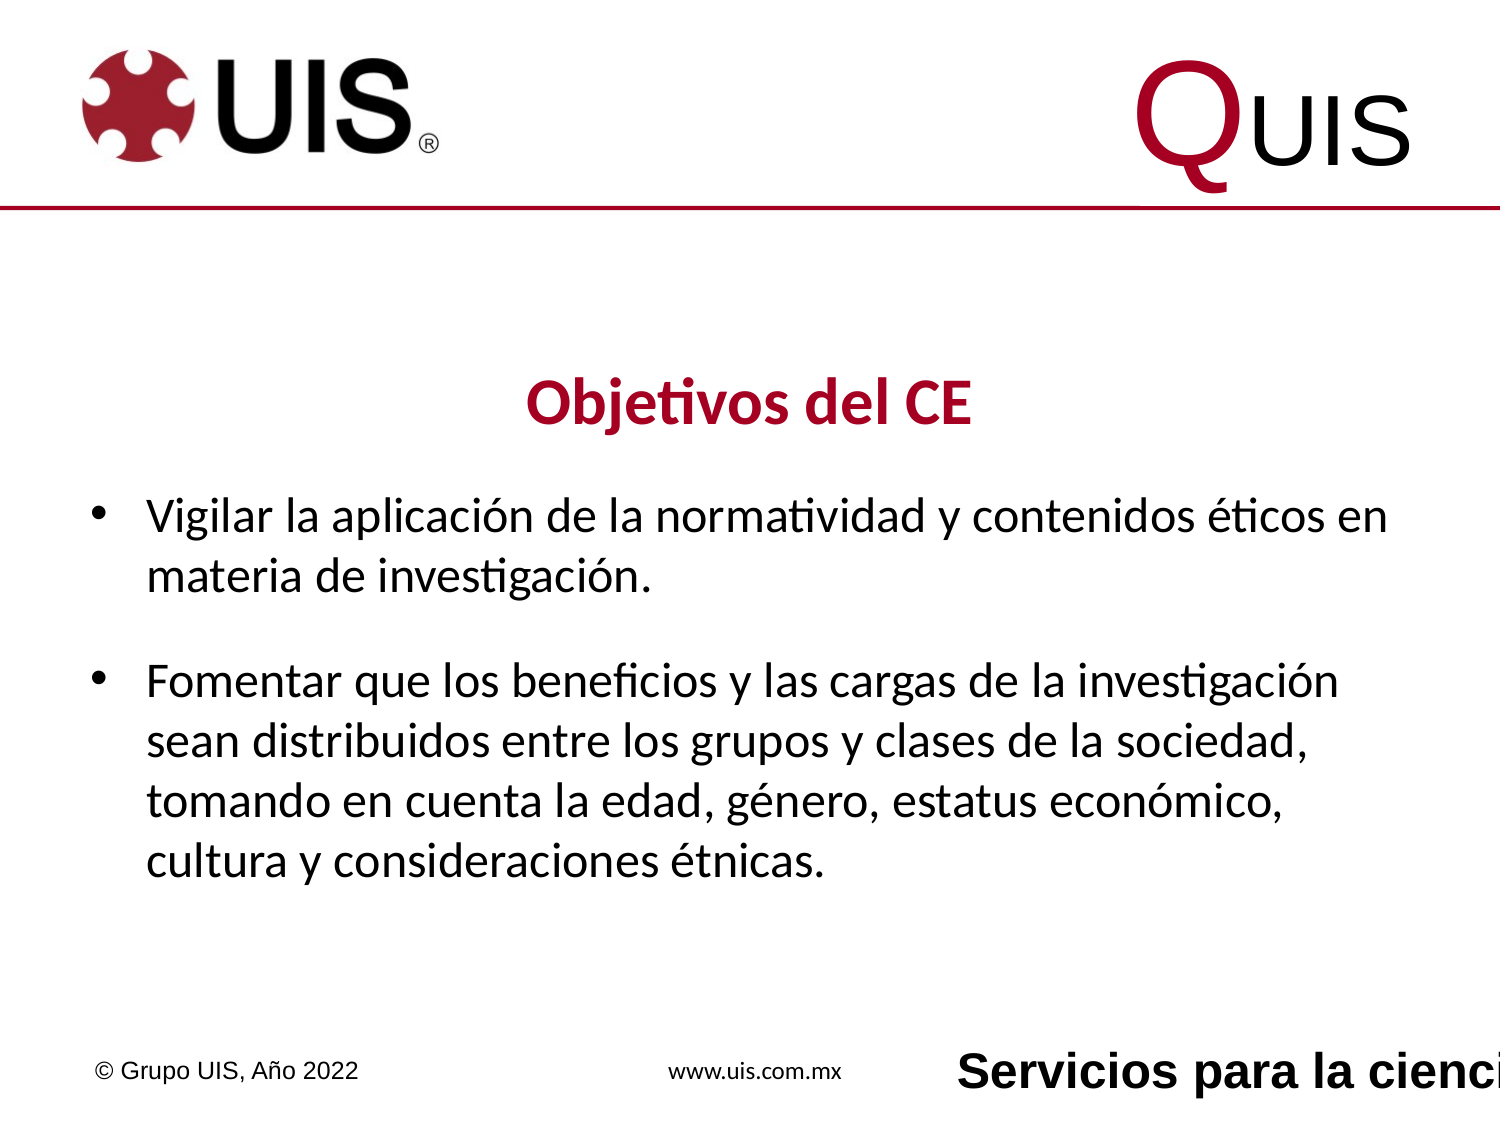

Objetivos del CE

Vigilar la aplicación de la normatividad y contenidos éticos en materia de investigación.

Fomentar que los beneficios y las cargas de la investigación sean distribuidos entre los grupos y clases de la sociedad, tomando en cuenta la edad, género, estatus económico, cultura y consideraciones étnicas.